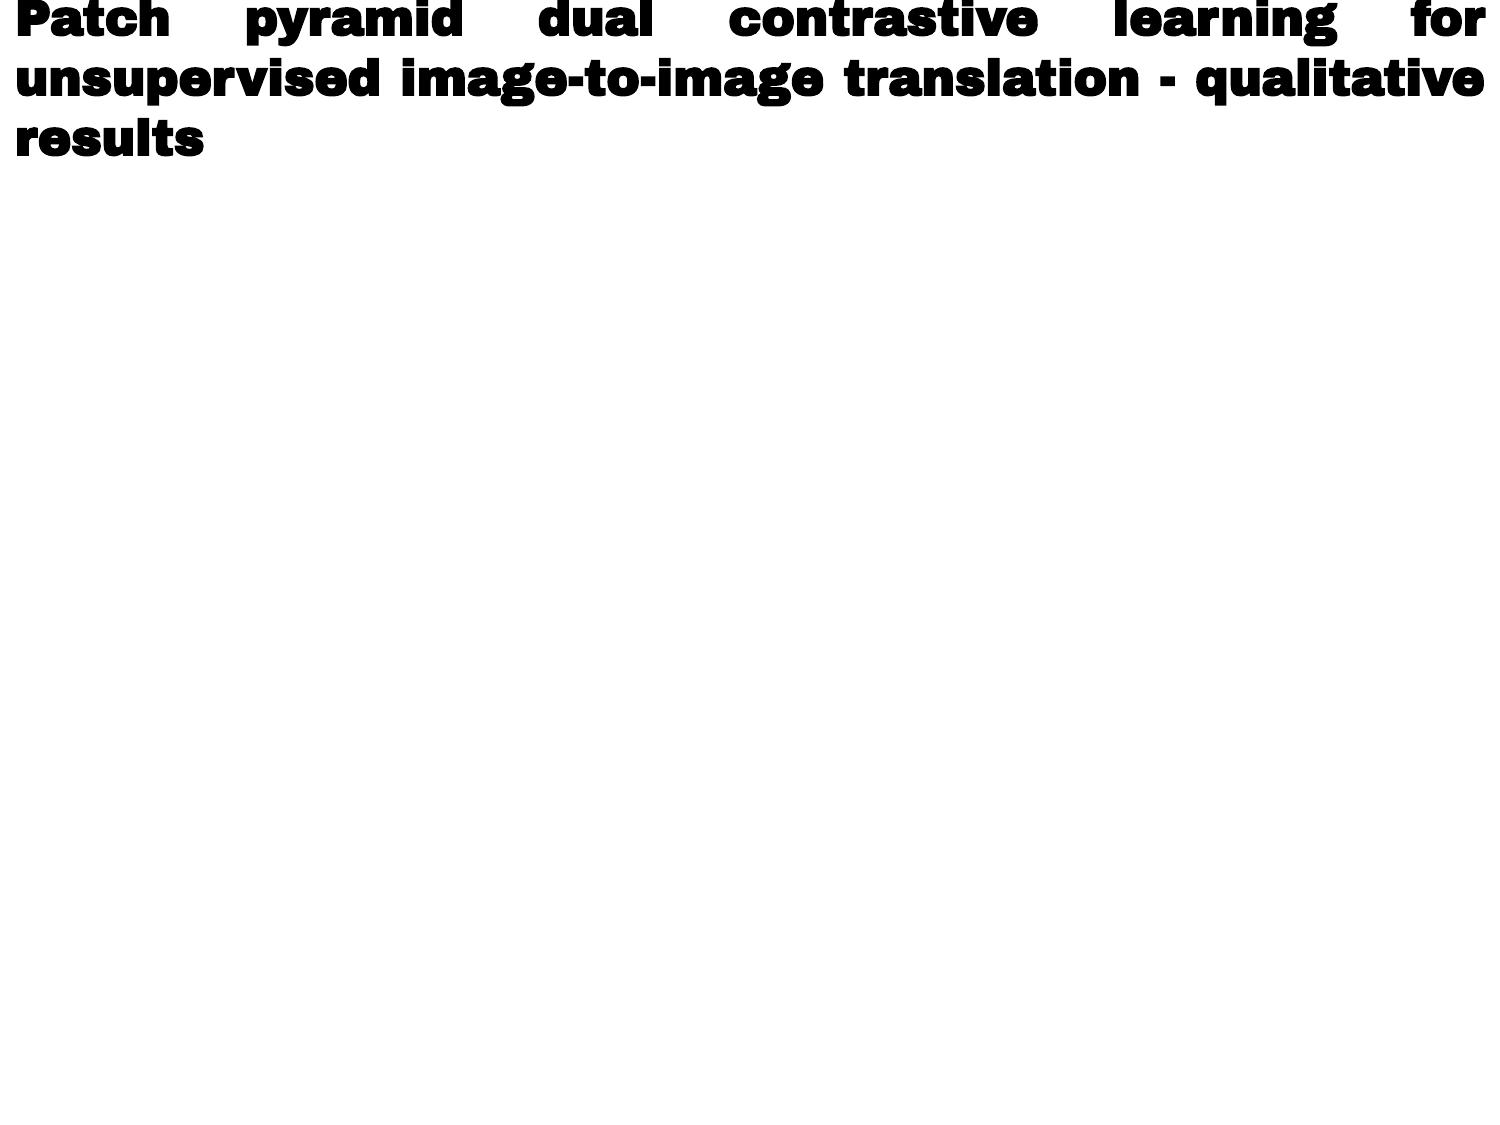

Patch pyramid dual contrastive learning for unsupervised image-to-image translation - qualitative results